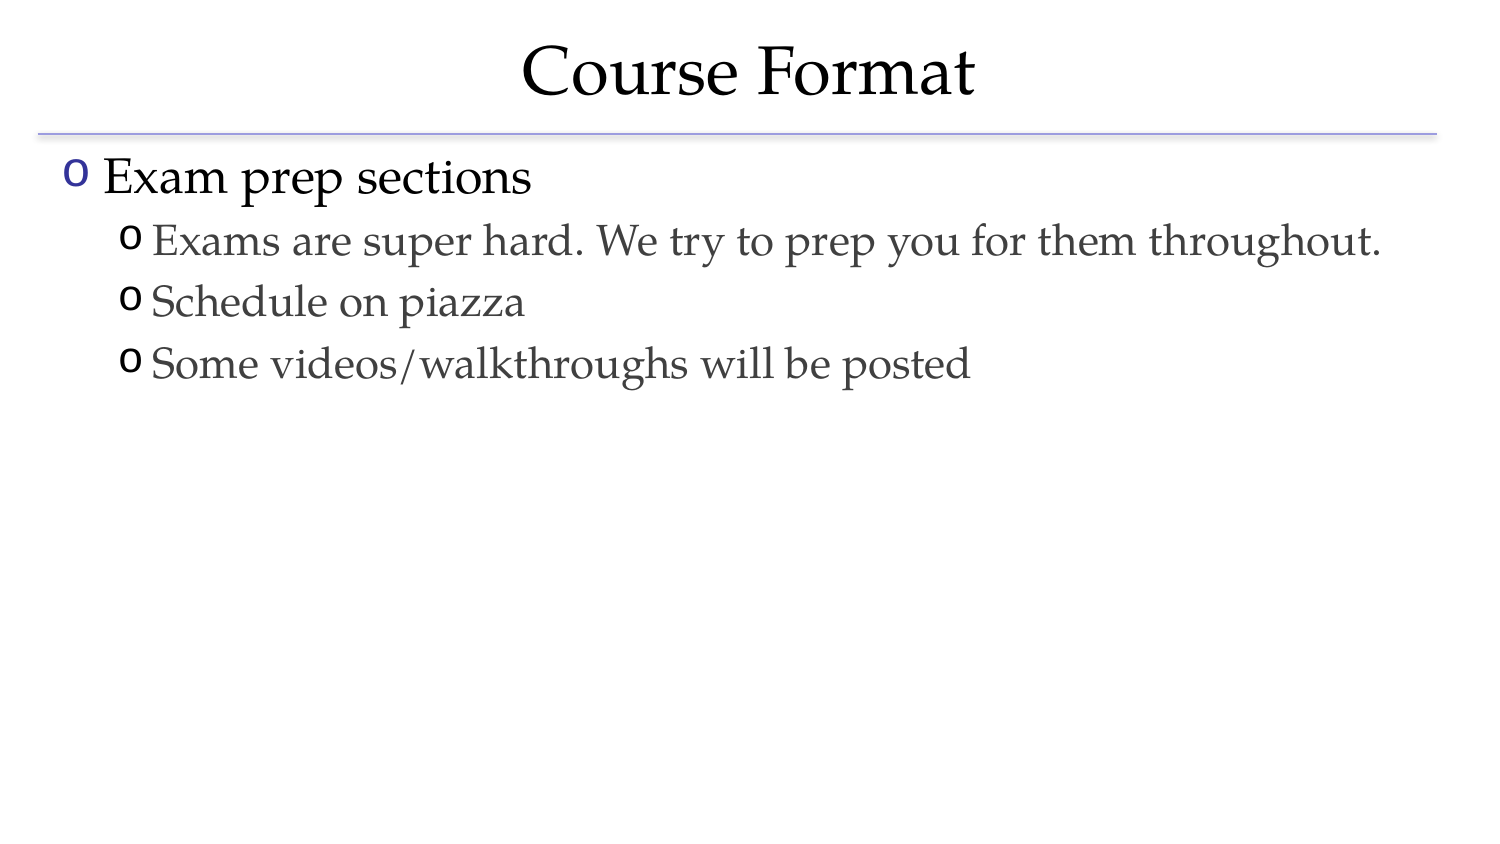

# Course Format
Exam prep sections
Exams are super hard. We try to prep you for them throughout.
Schedule on piazza
Some videos/walkthroughs will be posted